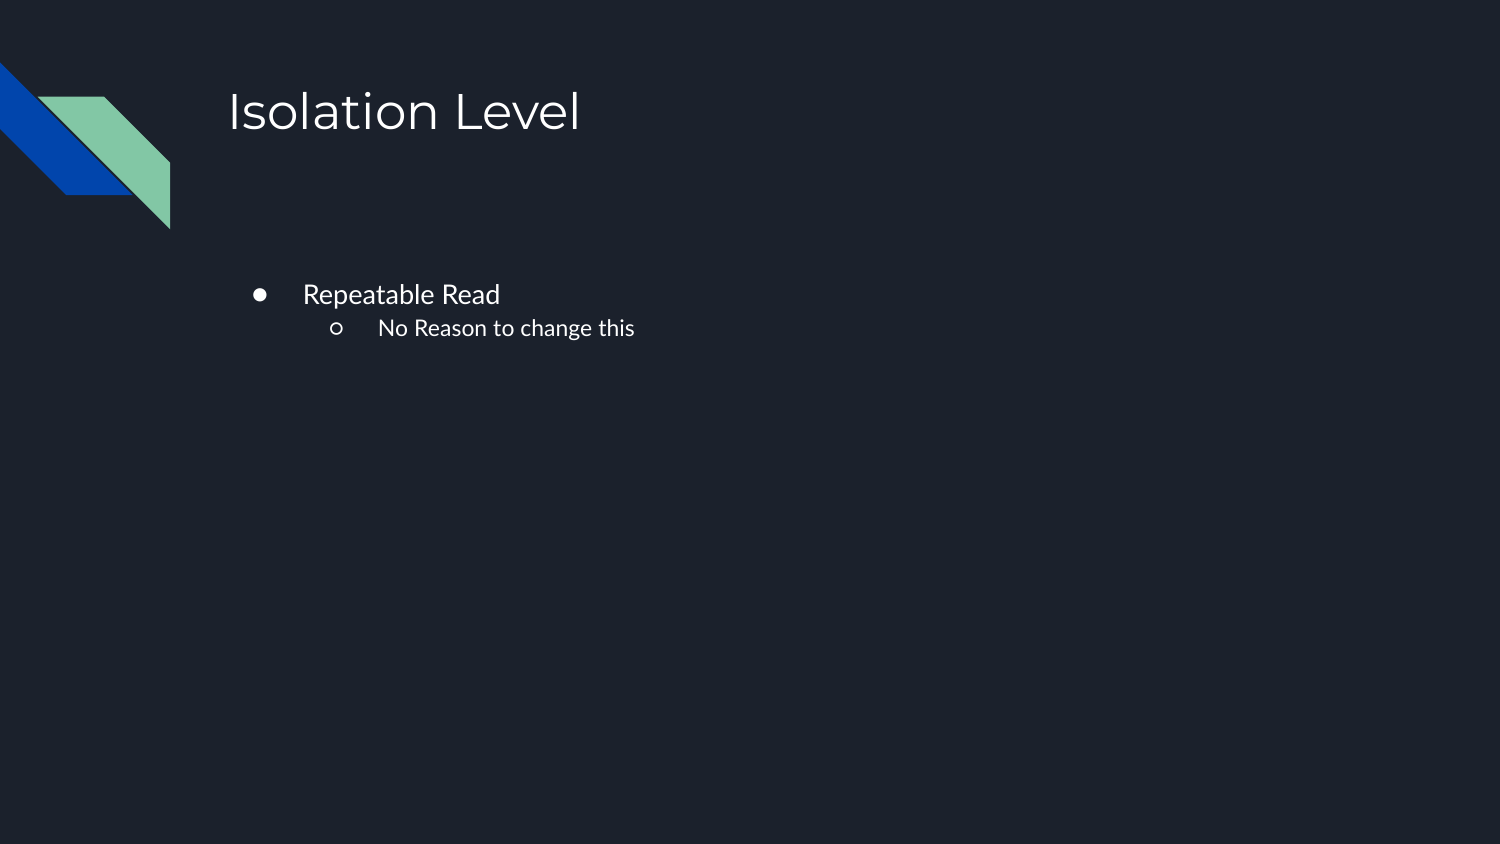

# Isolation Level
Repeatable Read
No Reason to change this